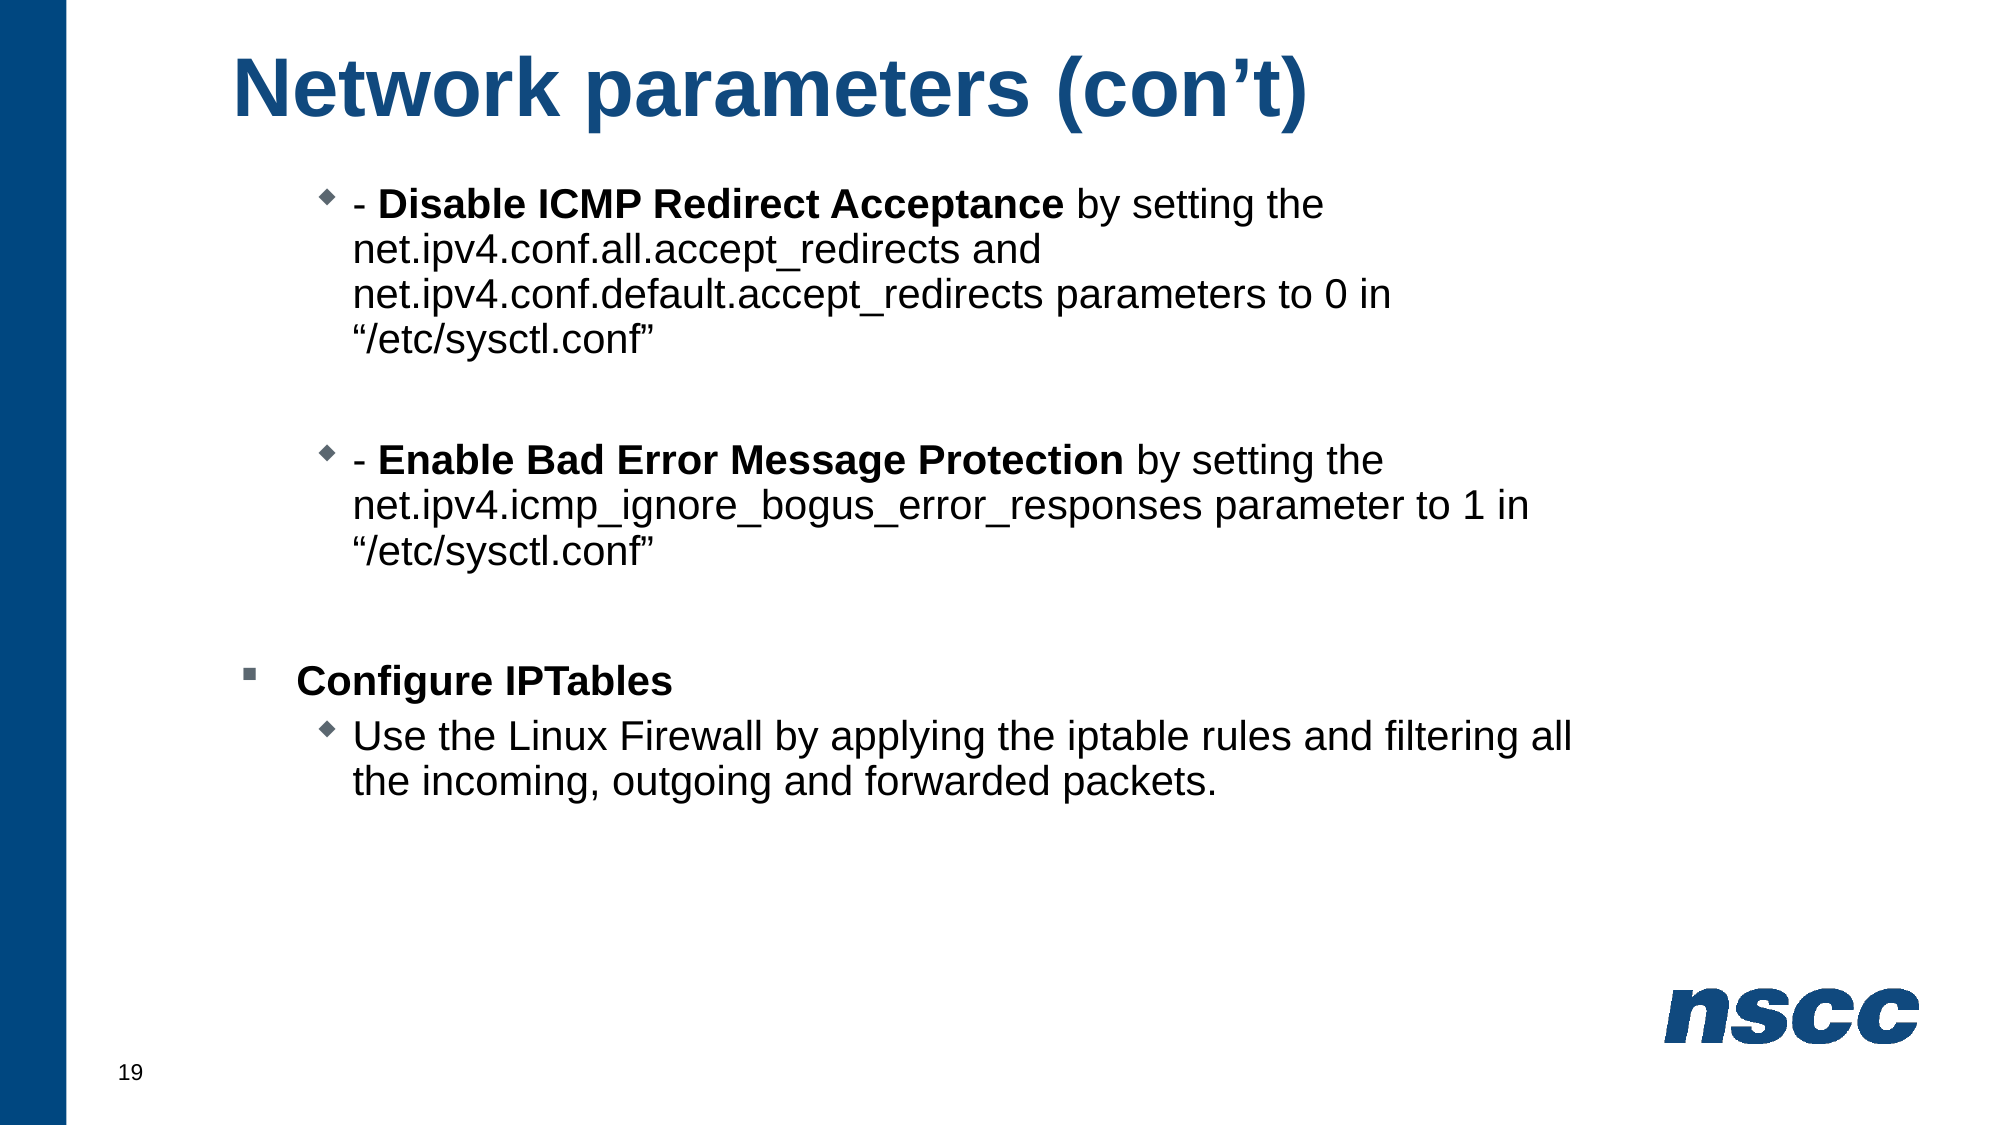

# Network parameters (con’t)
- Disable ICMP Redirect Acceptance by setting the net.ipv4.conf.all.accept_redirects and net.ipv4.conf.default.accept_redirects parameters to 0 in “/etc/sysctl.conf”

- Enable Bad Error Message Protection by setting the net.ipv4.icmp_ignore_bogus_error_responses parameter to 1 in “/etc/sysctl.conf”

Configure IPTables
Use the Linux Firewall by applying the iptable rules and filtering all the incoming, outgoing and forwarded packets.

19